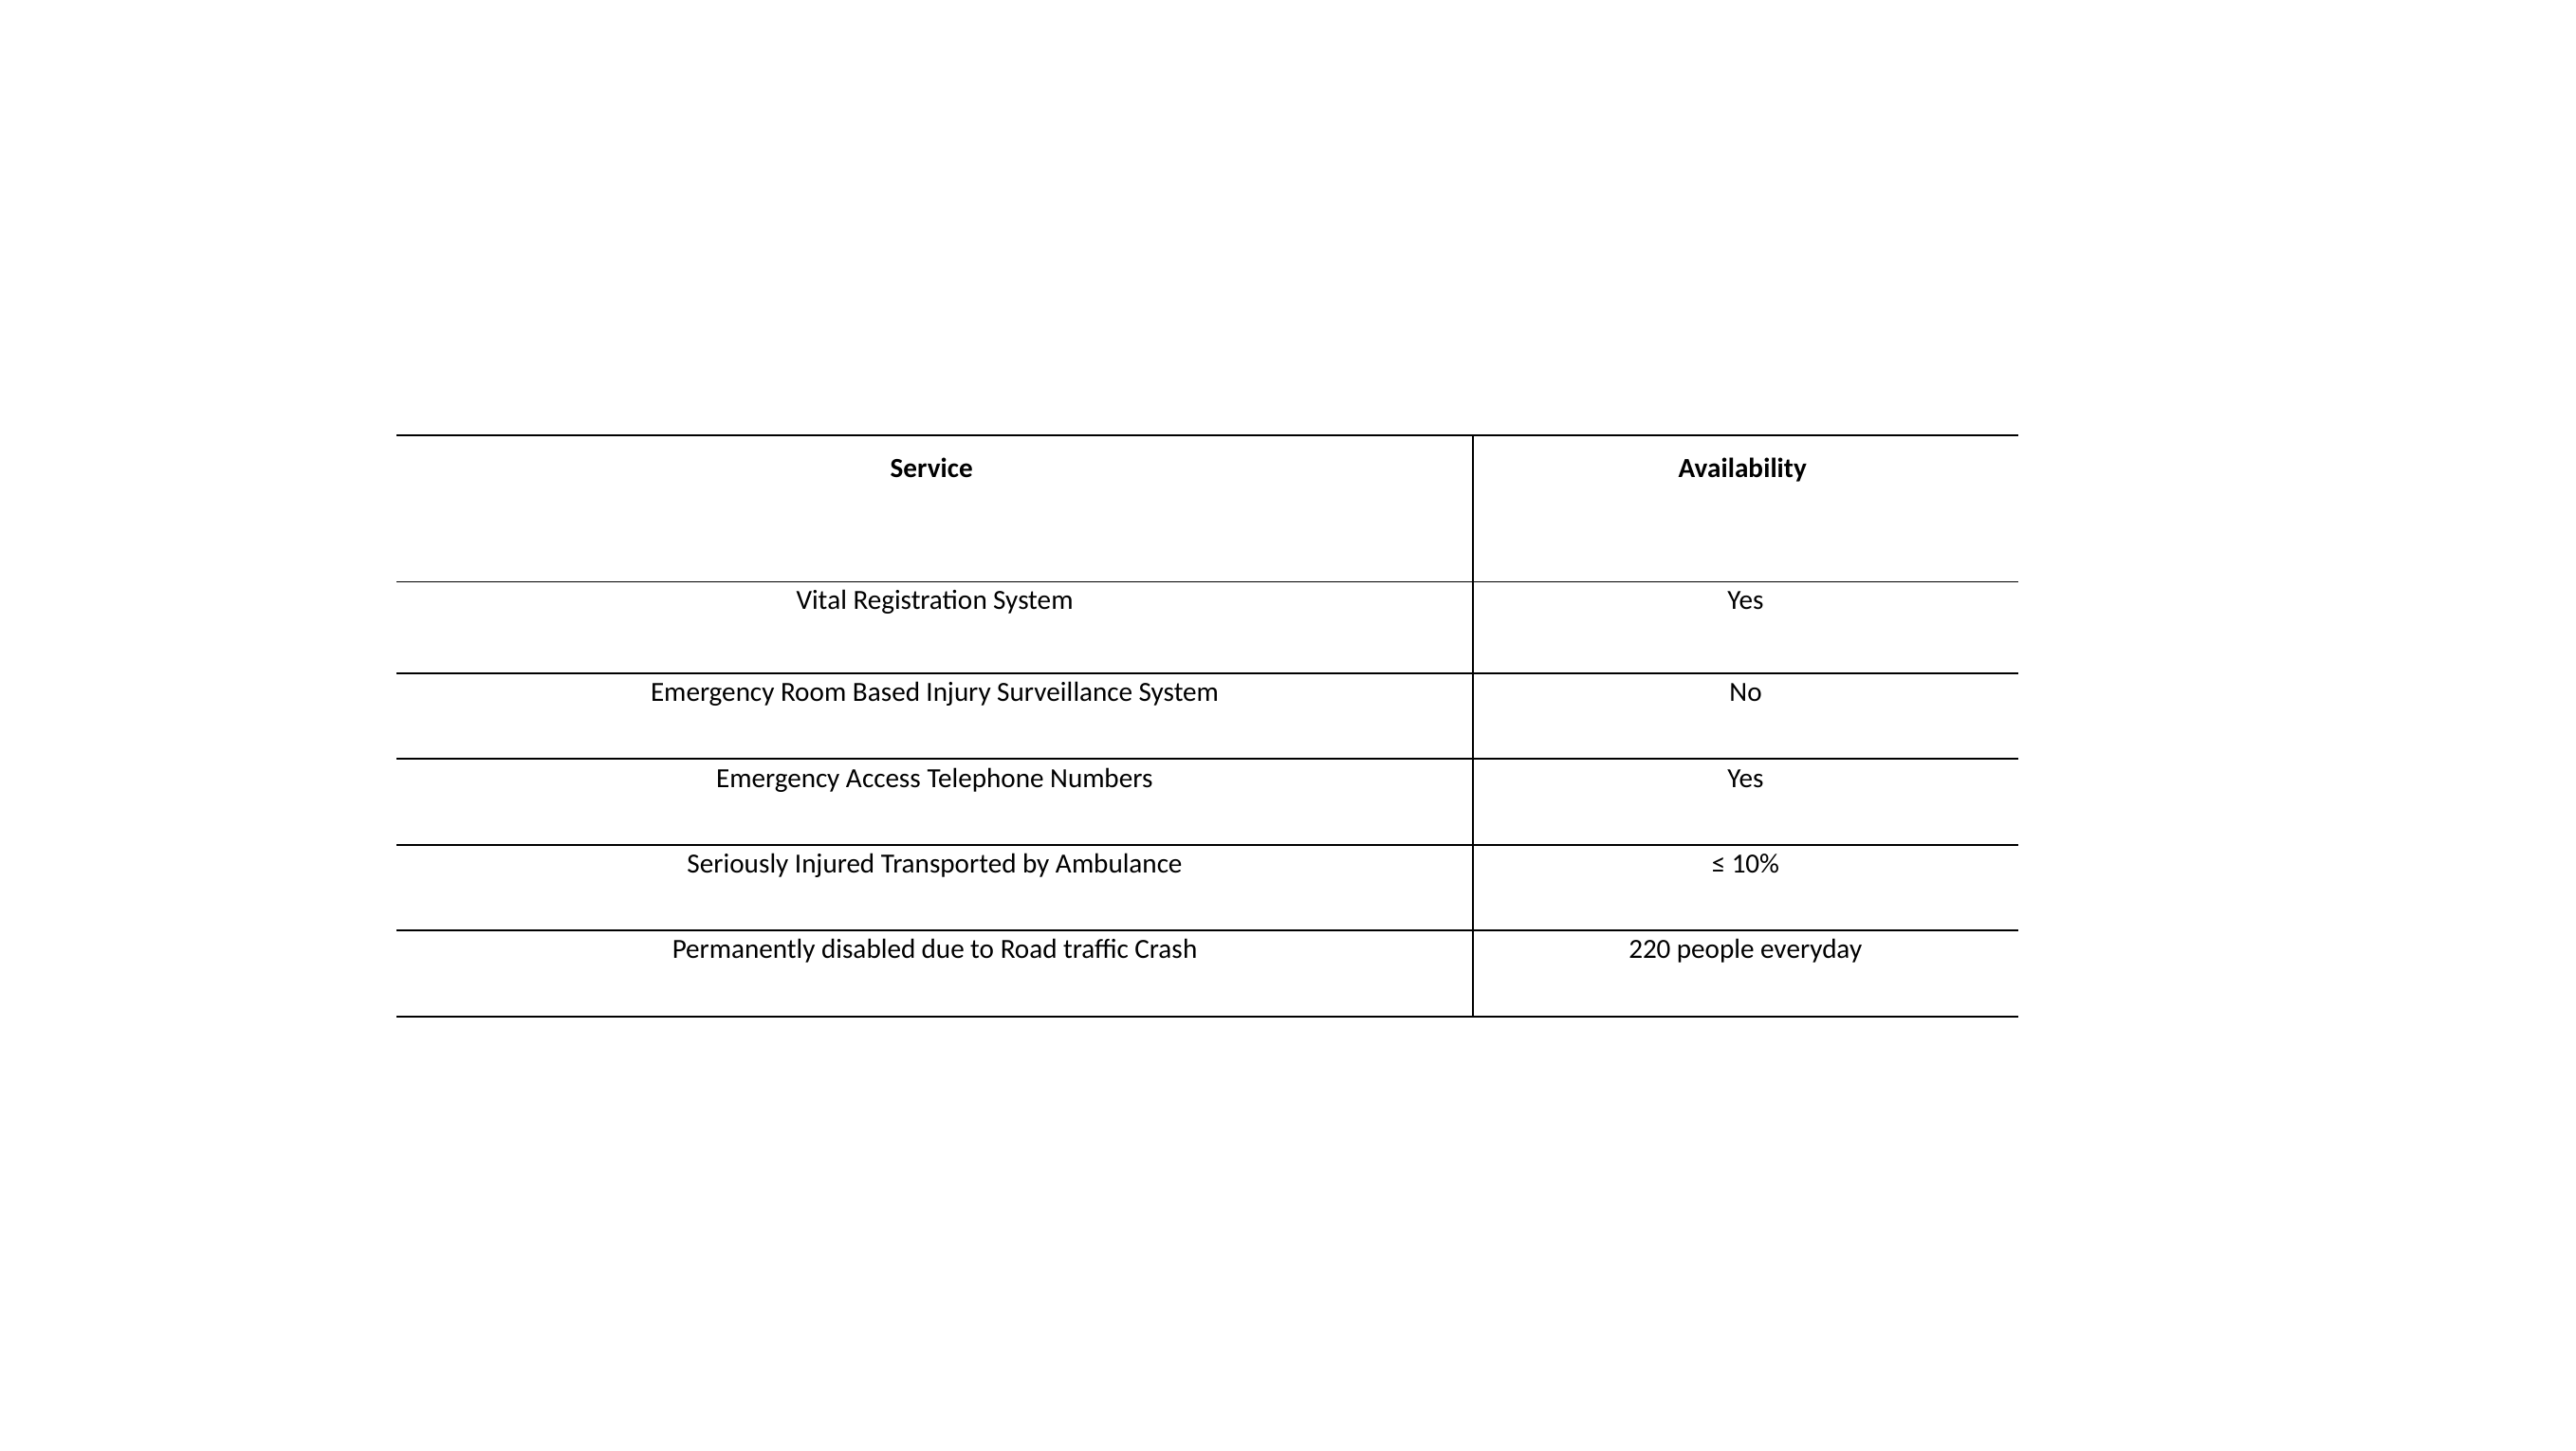

| Service | Availability |
| --- | --- |
| Vital Registration System | Yes |
| Emergency Room Based Injury Surveillance System | No |
| Emergency Access Telephone Numbers | Yes |
| Seriously Injured Transported by Ambulance | ≤ 10% |
| Permanently disabled due to Road traffic Crash | 220 people everyday |